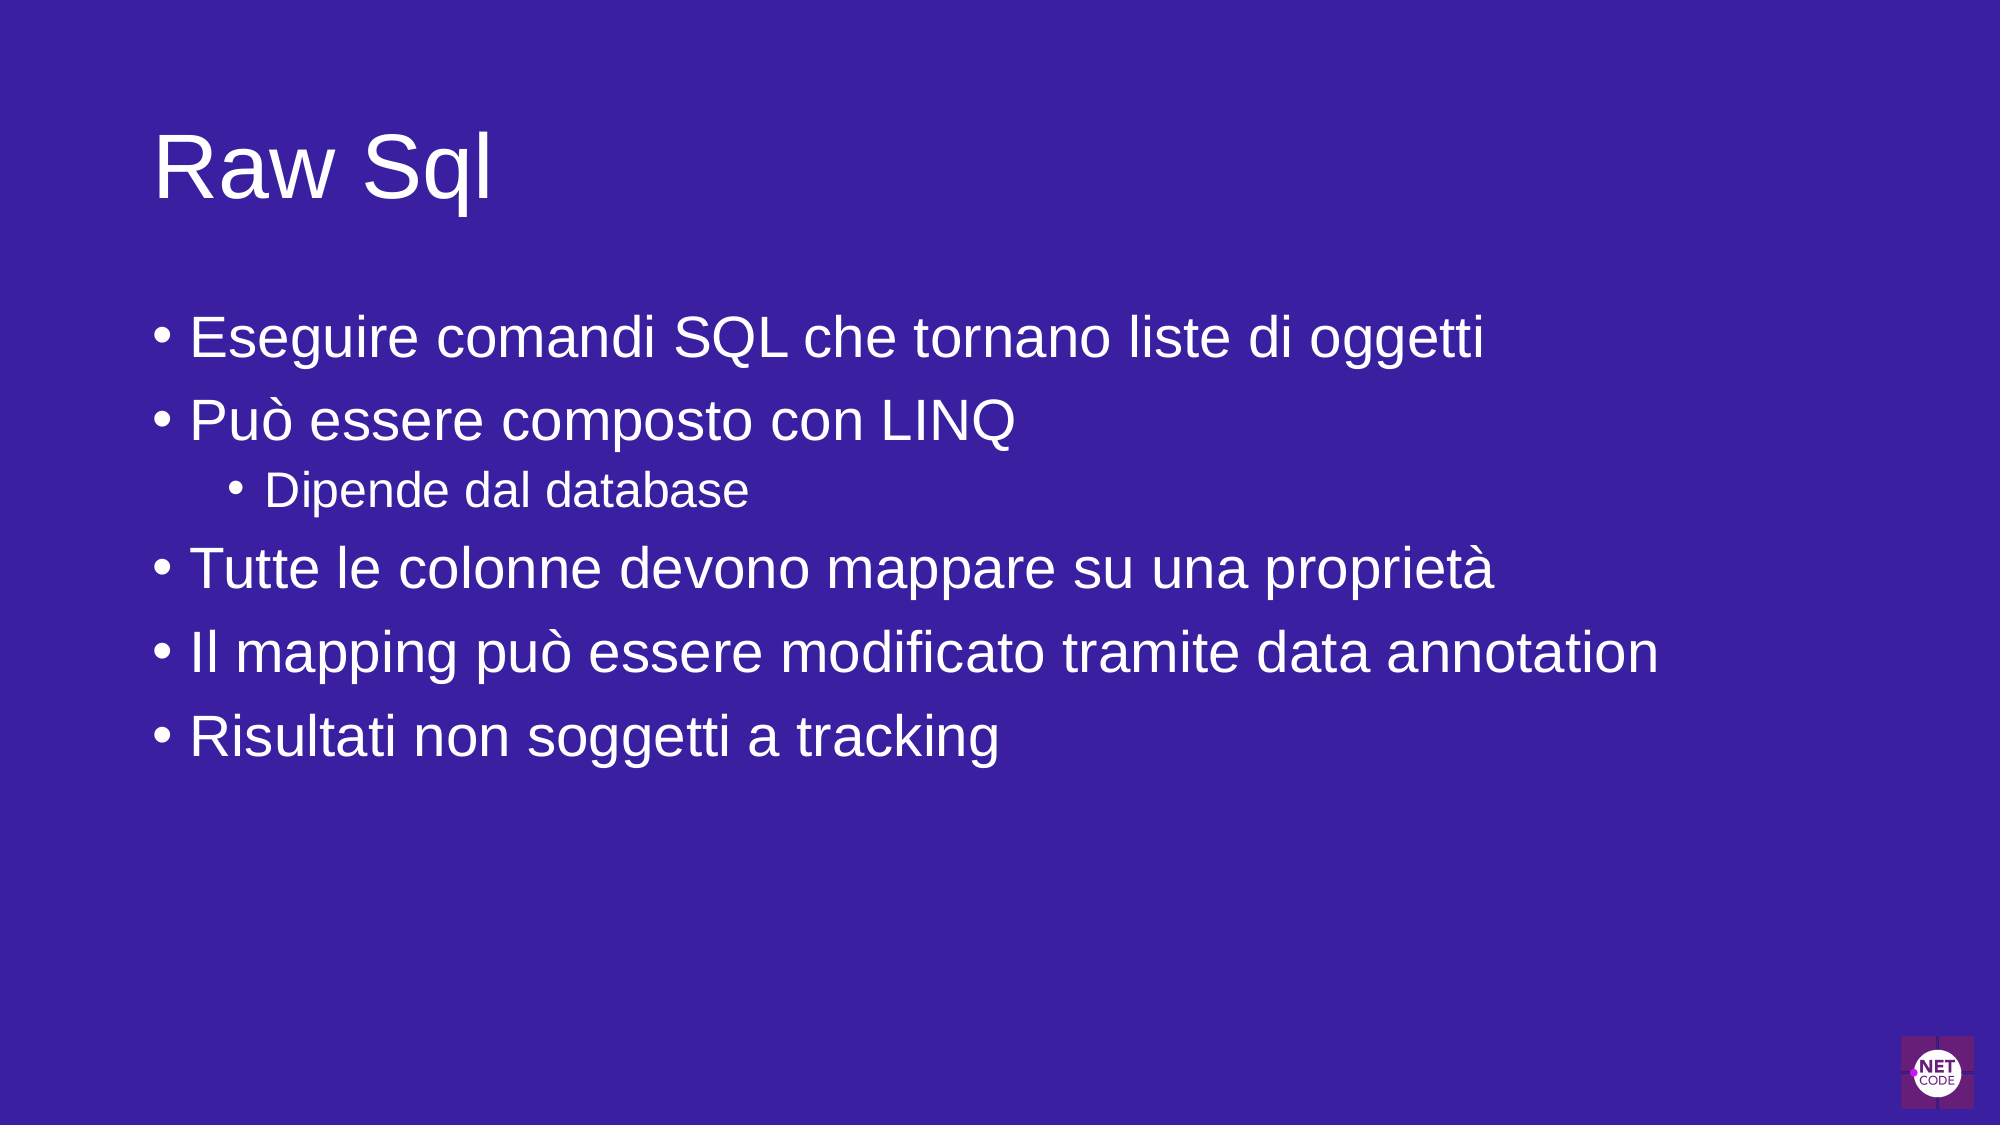

# Raw Sql
Eseguire comandi SQL che tornano liste di oggetti
Può essere composto con LINQ
Dipende dal database
Tutte le colonne devono mappare su una proprietà
Il mapping può essere modificato tramite data annotation
Risultati non soggetti a tracking